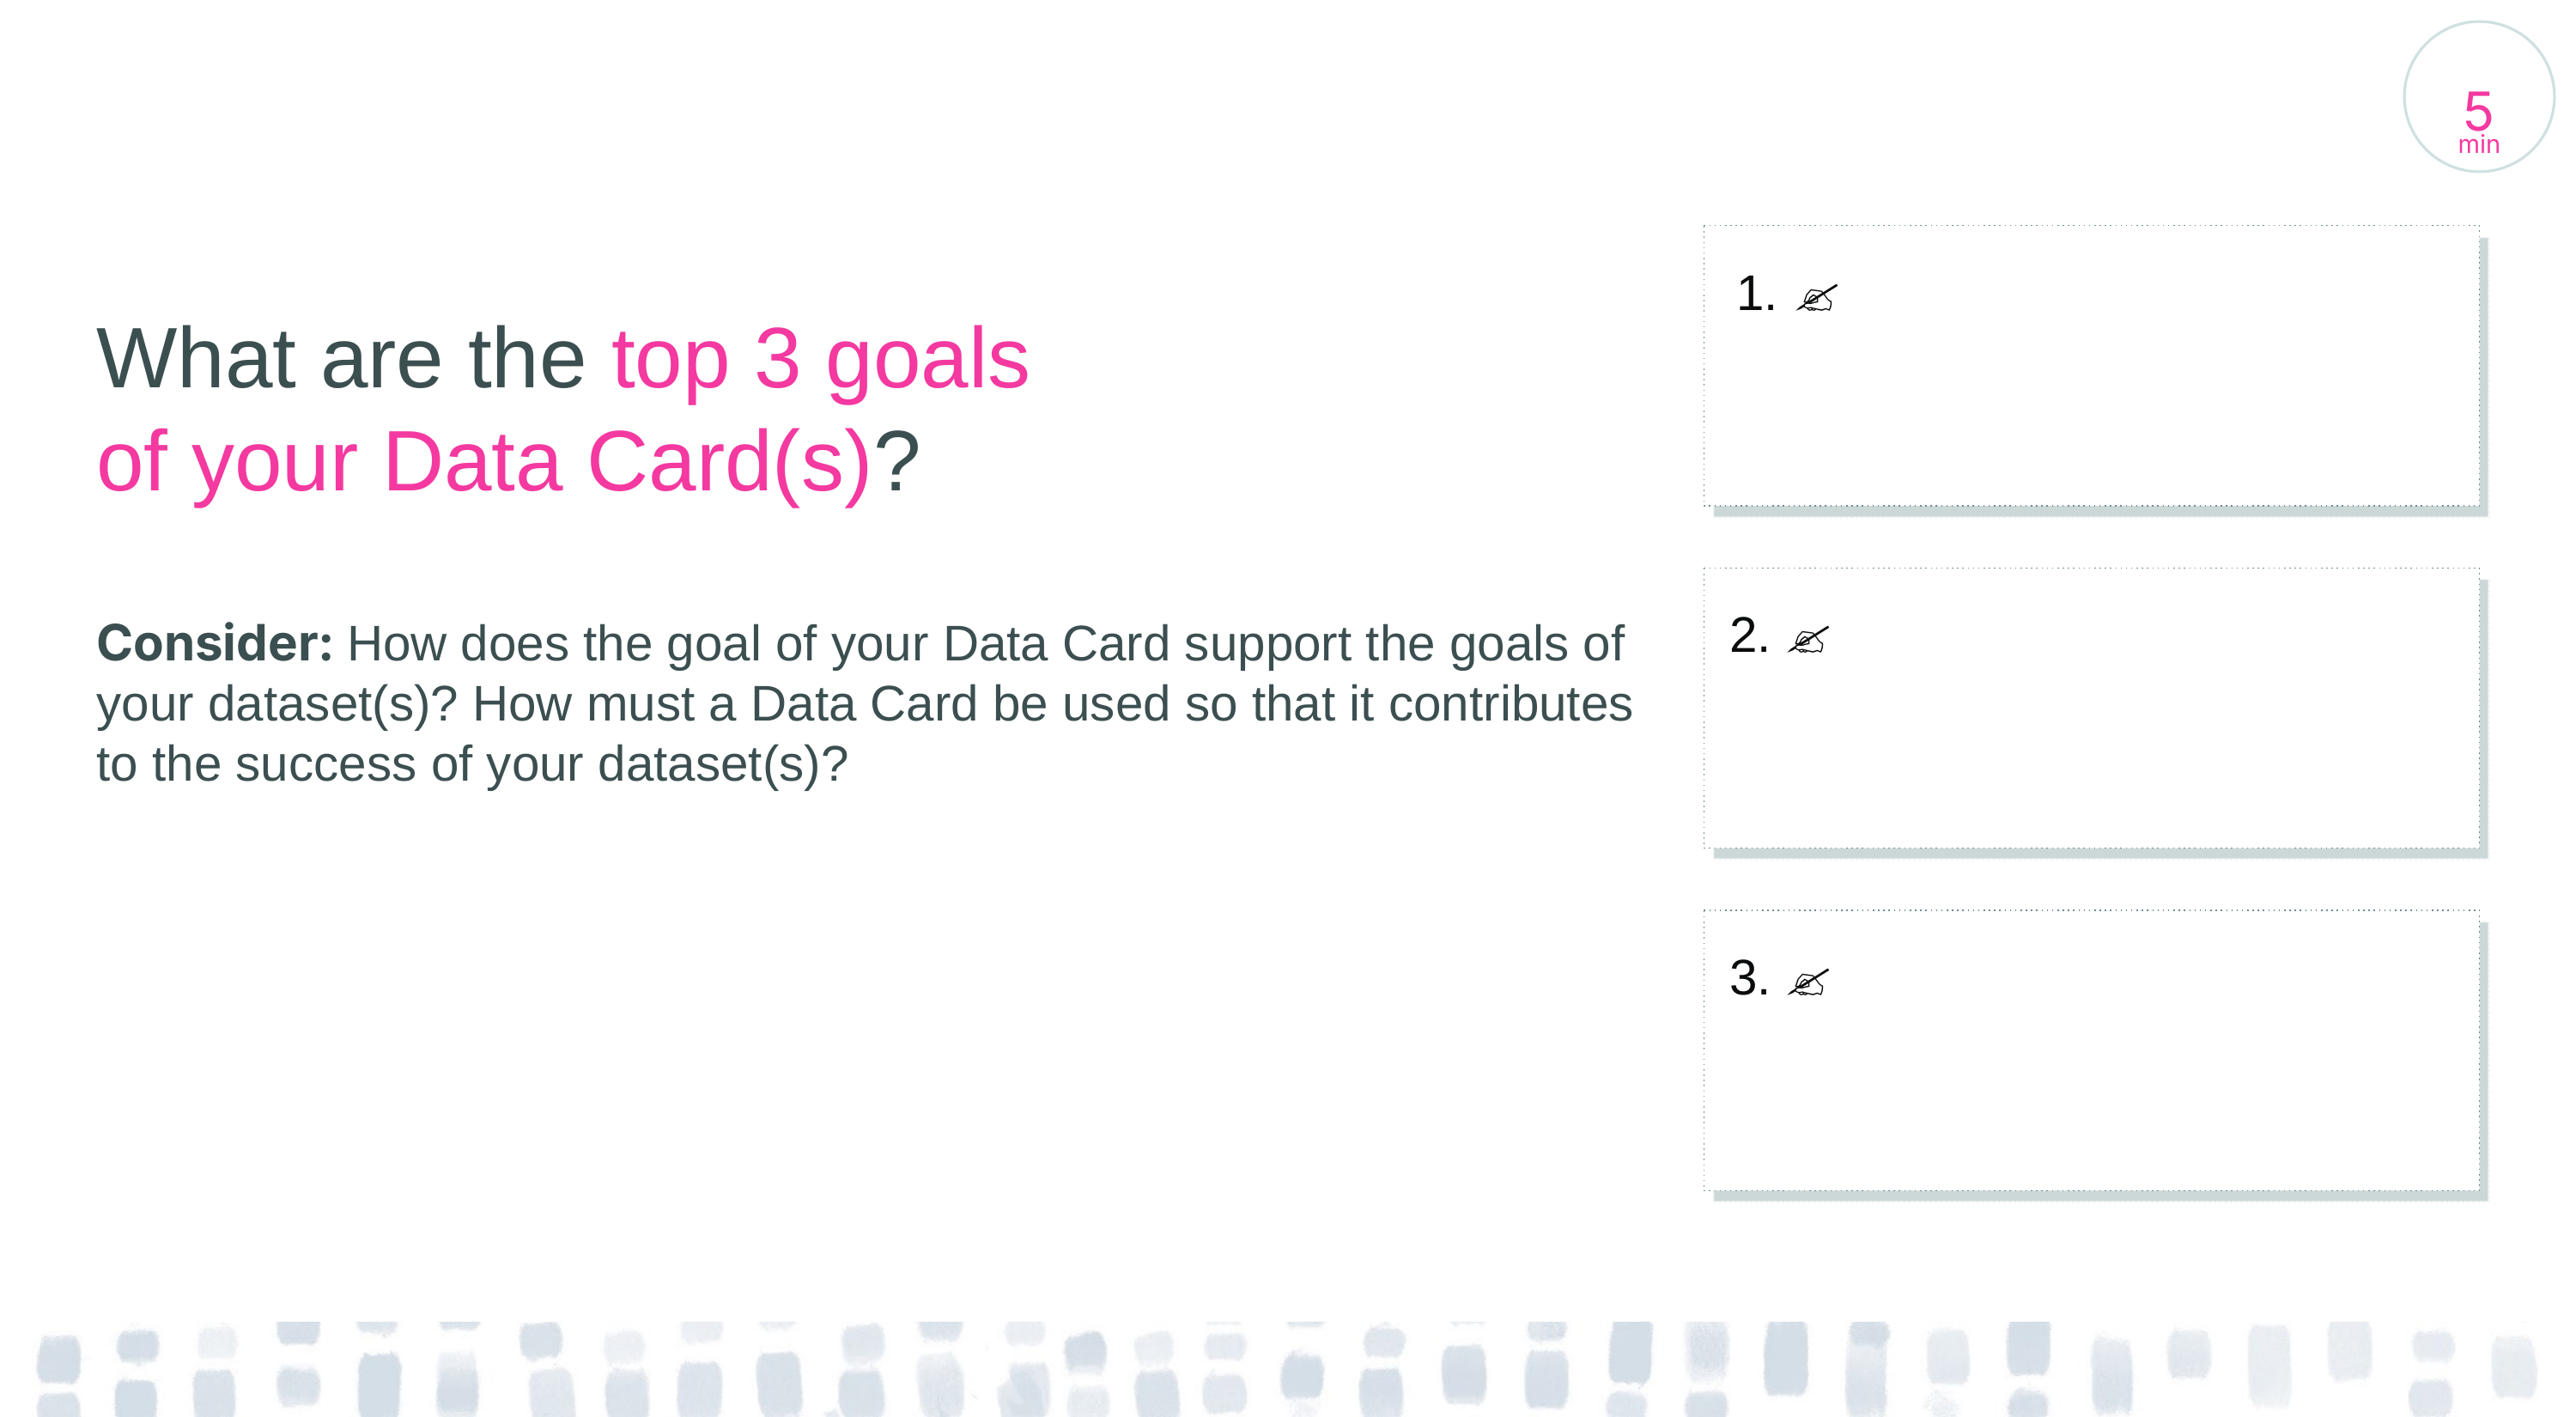

5
min
# What are the top 3 goals of your Data Card(s)?

Consider: How does the goal of your Data Card support the goals of your dataset(s)? How must a Data Card be used so that it contributes to the success of your dataset(s)?
✍️
2. ✍️
3. ✍️